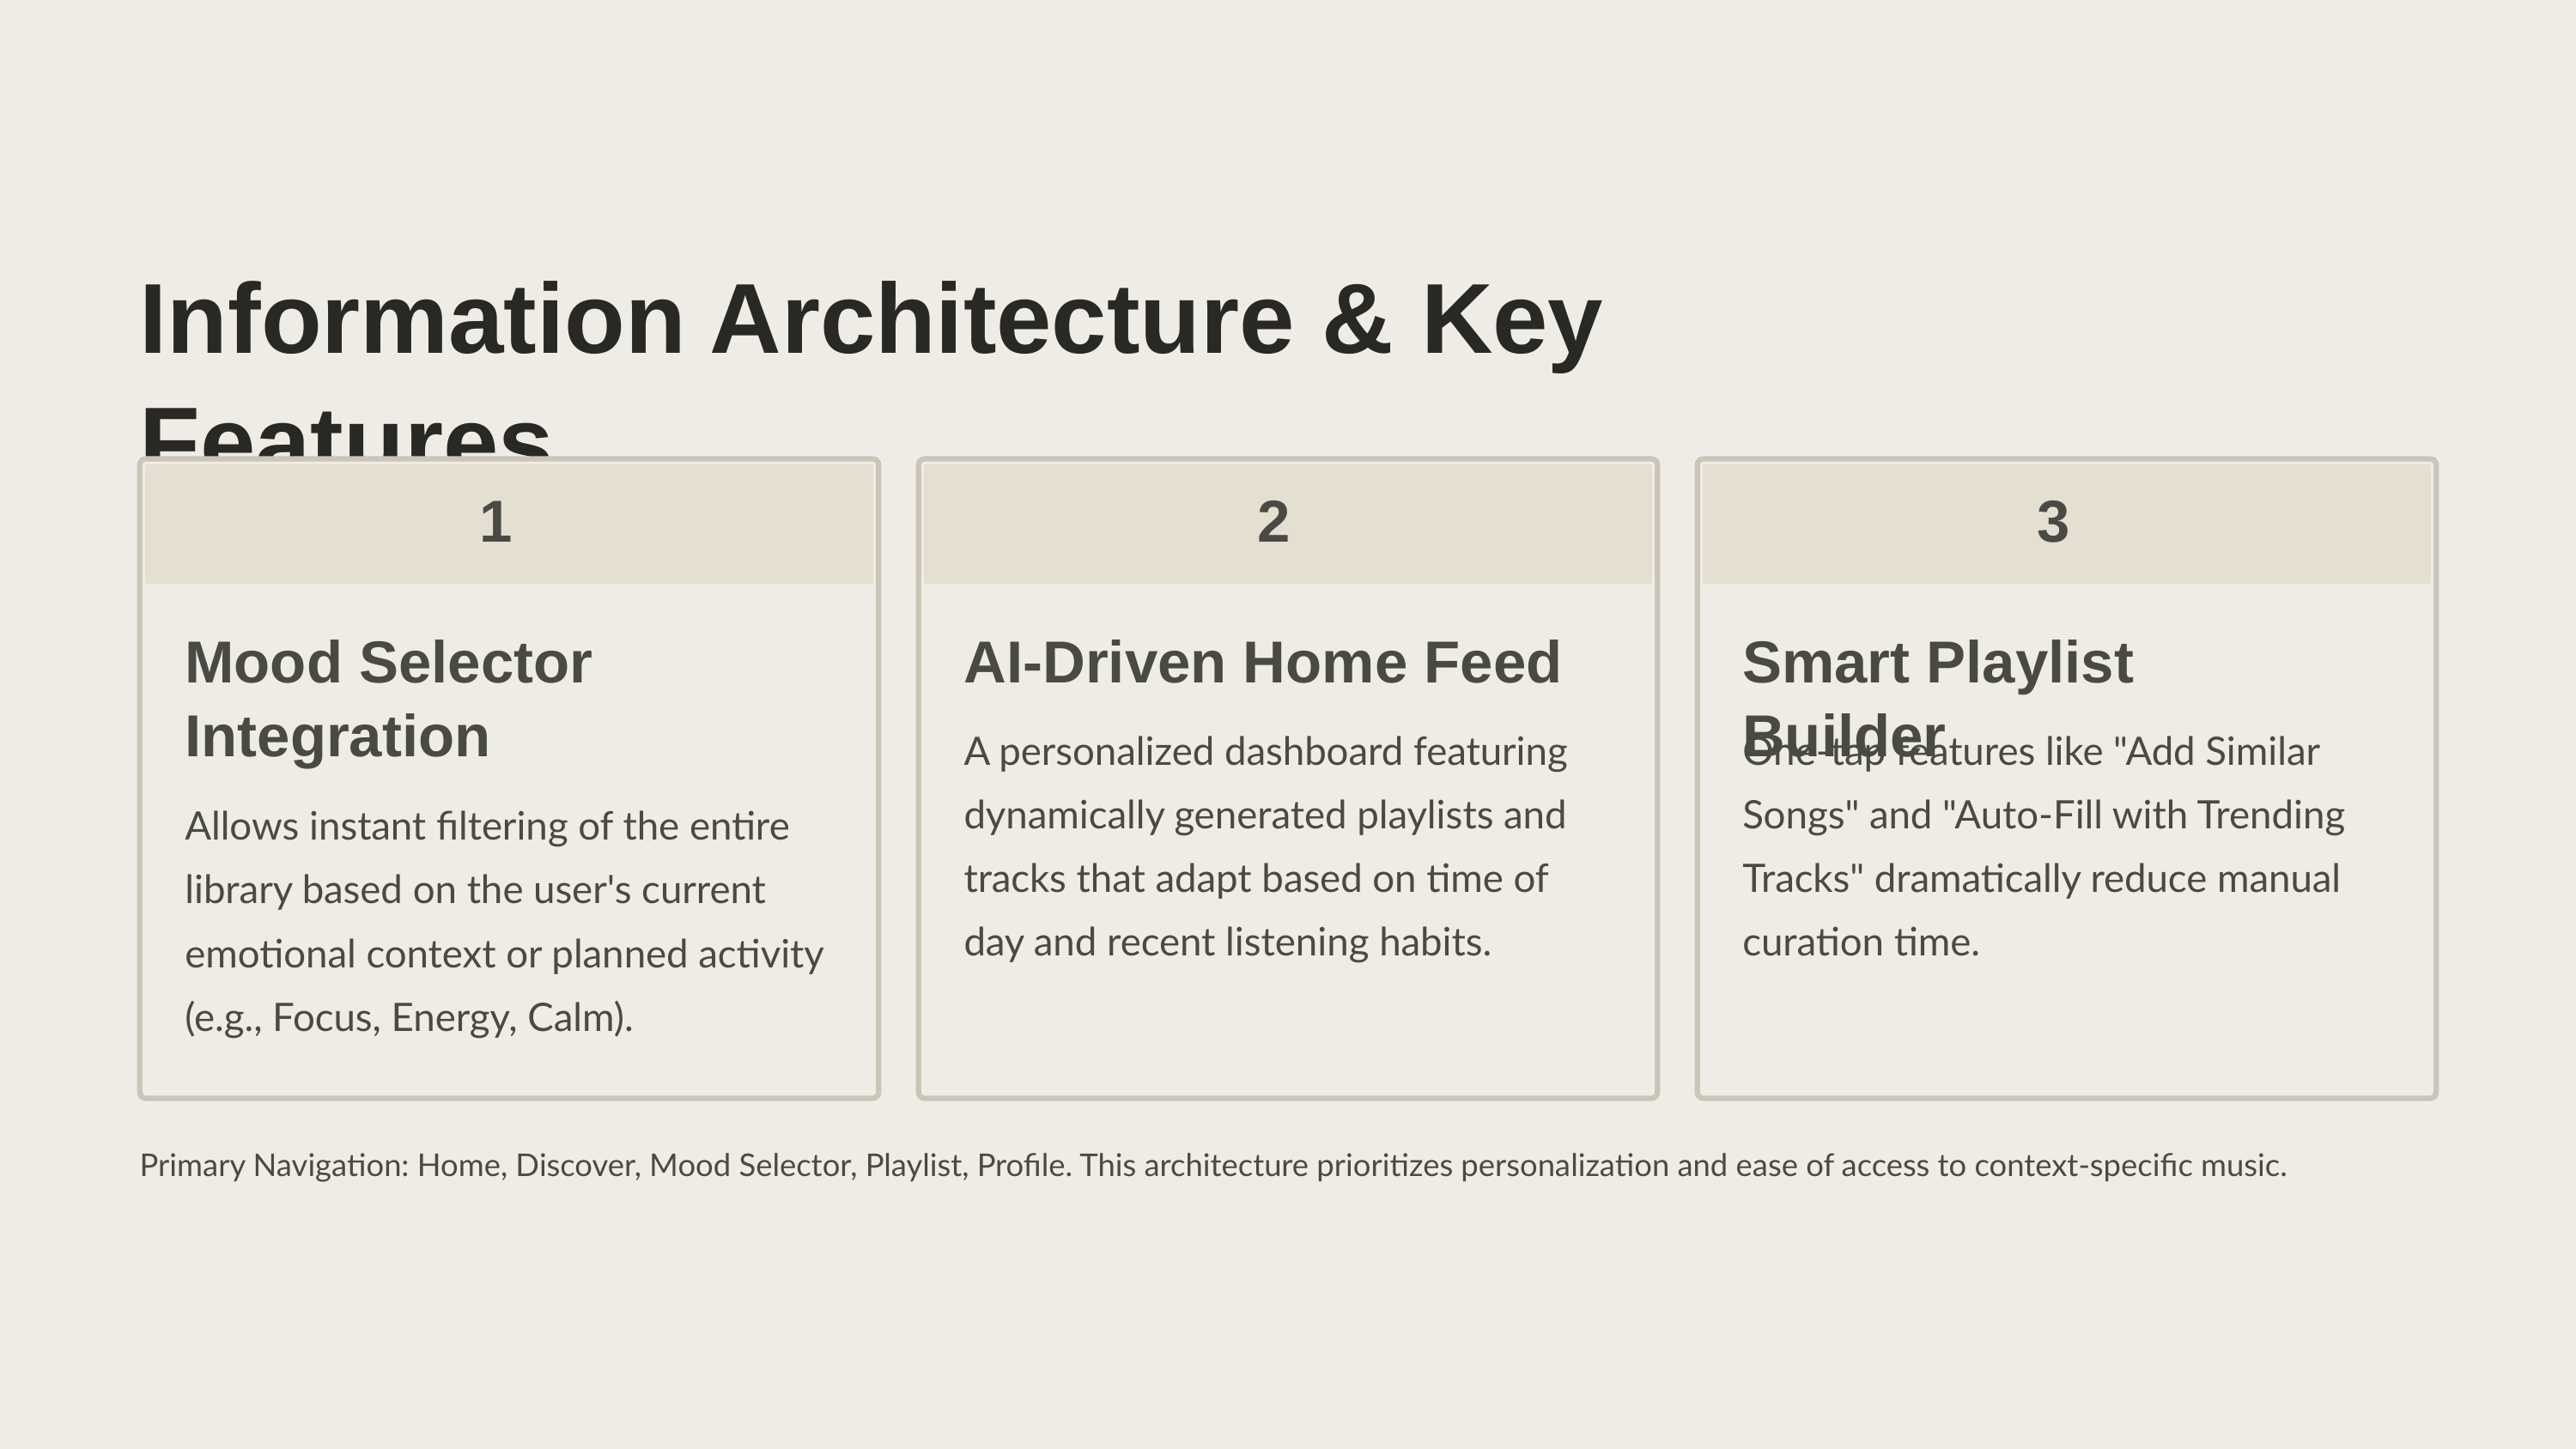

Information Architecture & Key Features

1
2
3
Mood Selector Integration
AI-Driven Home Feed
Smart Playlist Builder
A personalized dashboard featuring dynamically generated playlists and tracks that adapt based on time of day and recent listening habits.
One-tap features like "Add Similar Songs" and "Auto-Fill with Trending Tracks" dramatically reduce manual curation time.
Allows instant filtering of the entire library based on the user's current emotional context or planned activity (e.g., Focus, Energy, Calm).
Primary Navigation: Home, Discover, Mood Selector, Playlist, Profile. This architecture prioritizes personalization and ease of access to context-specific music.